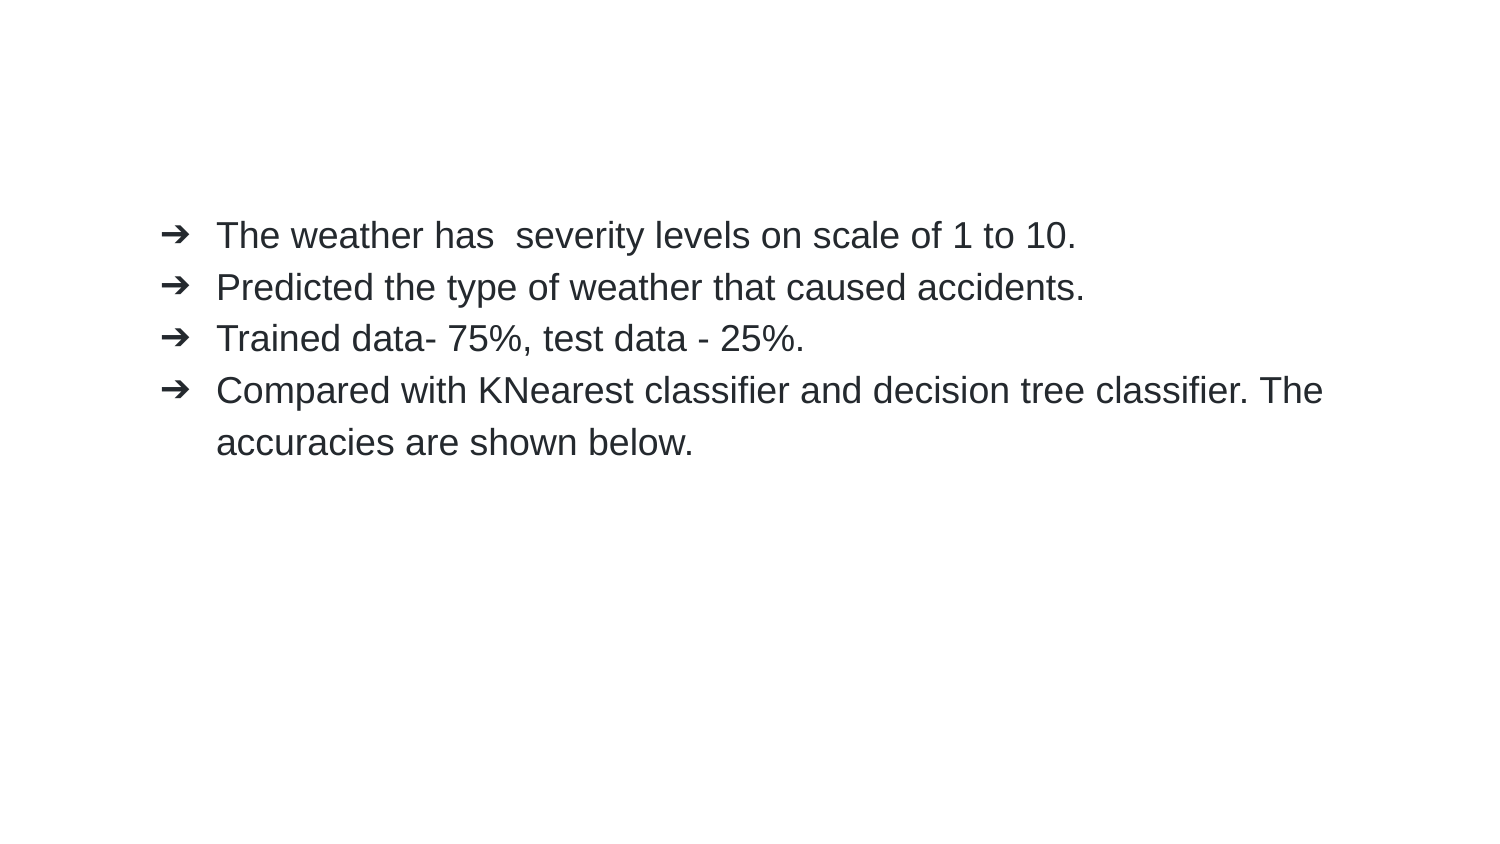

#
The weather has  severity levels on scale of 1 to 10.
Predicted the type of weather that caused accidents.
Trained data- 75%, test data - 25%.
Compared with KNearest classifier and decision tree classifier. The accuracies are shown below.